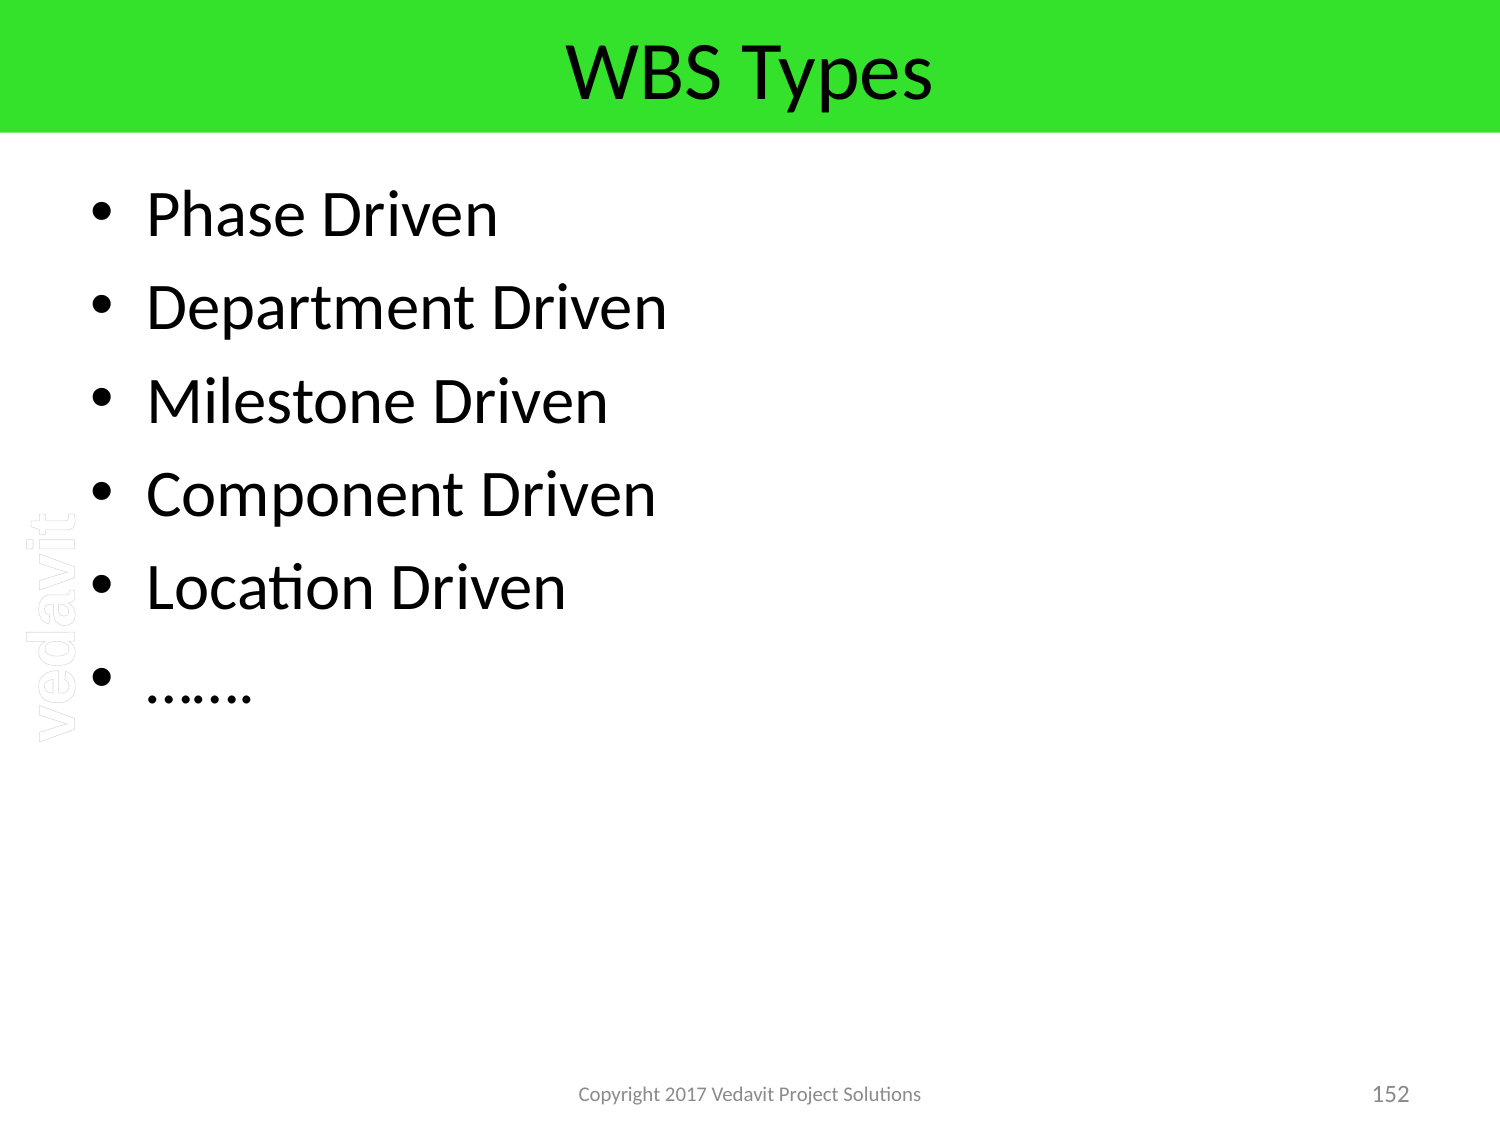

# WBS Types
Phase Driven
Department Driven
Milestone Driven
Component Driven
Location Driven
…….
Copyright 2017 Vedavit Project Solutions
152